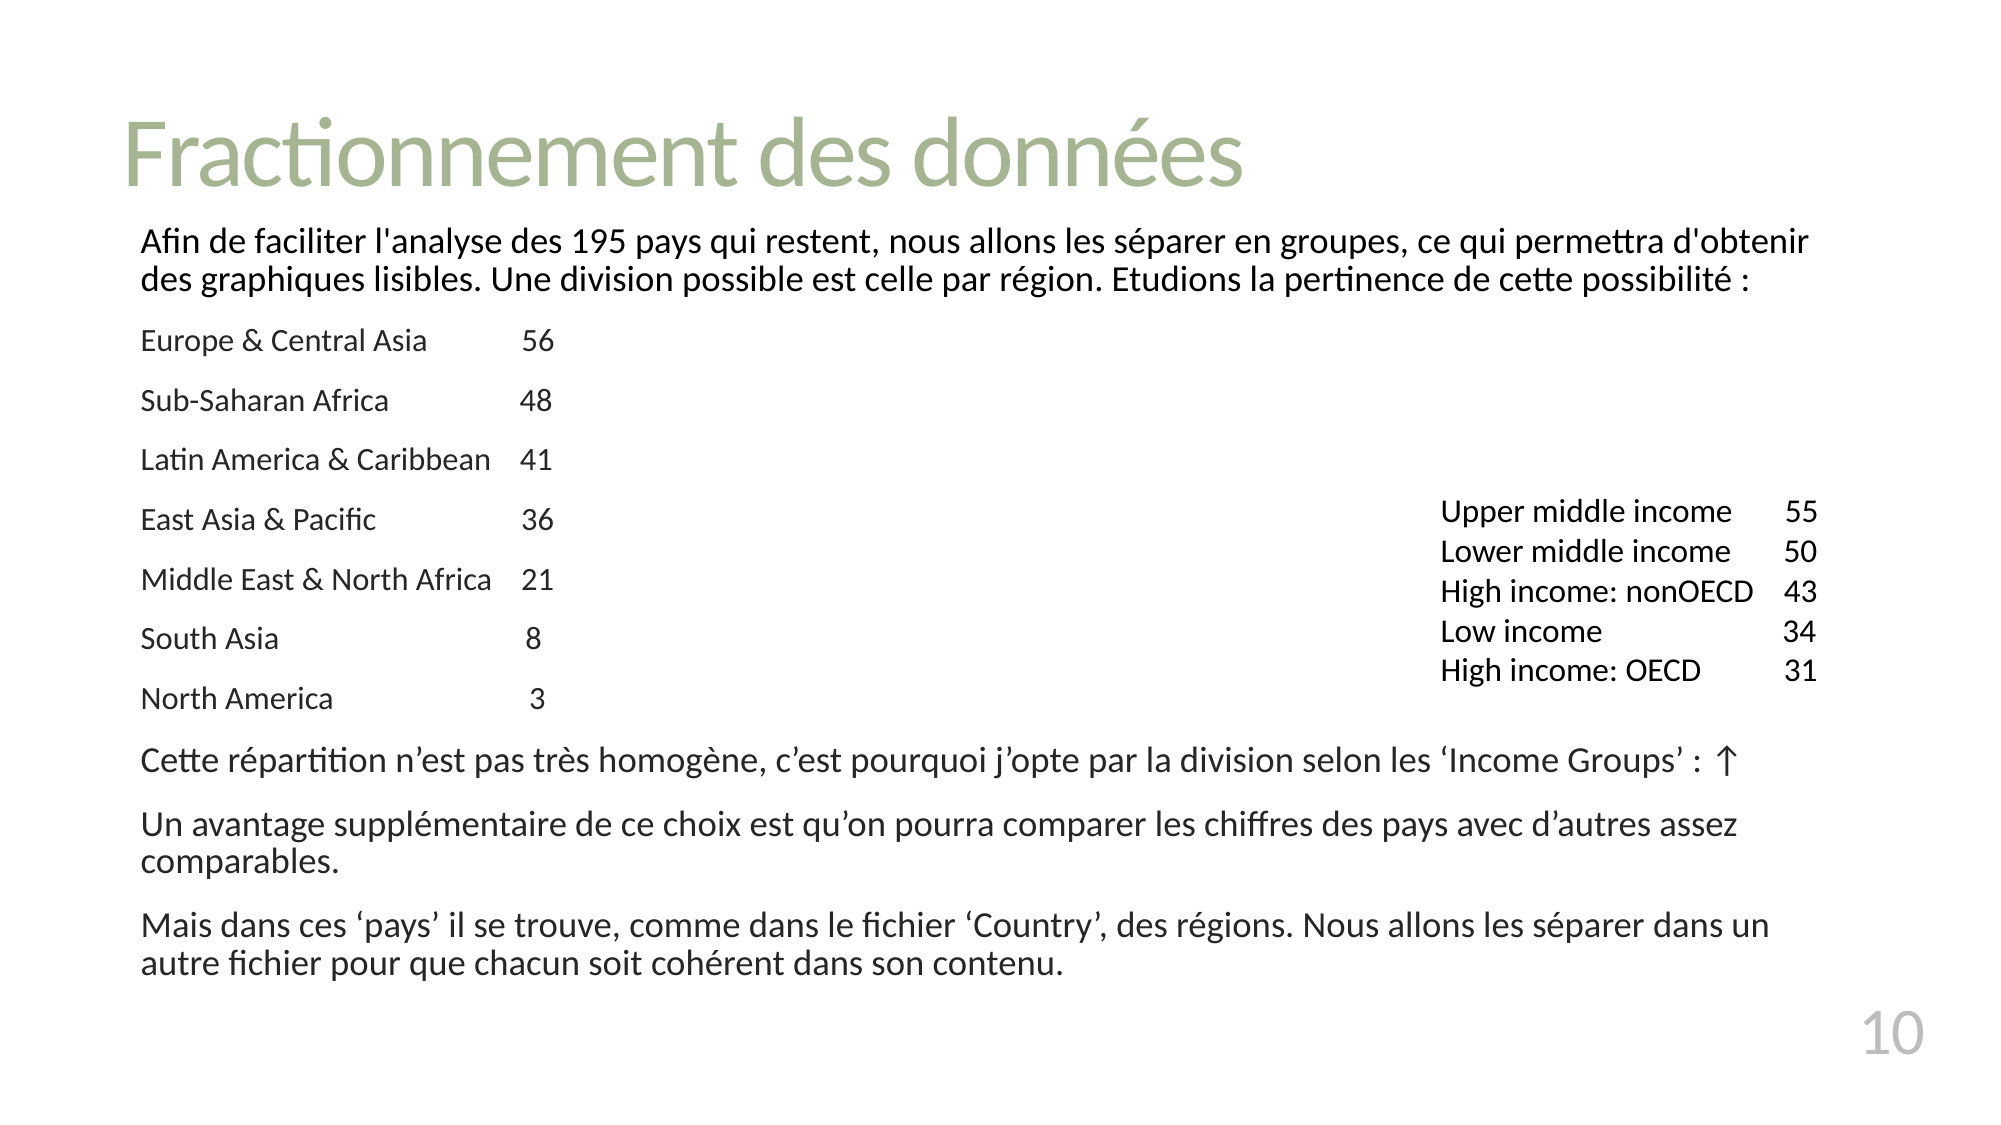

# Fractionnement des données
Afin de faciliter l'analyse des 195 pays qui restent, nous allons les séparer en groupes, ce qui permettra d'obtenir des graphiques lisibles. Une division possible est celle par région. Etudions la pertinence de cette possibilité :
Europe & Central Asia             56
Sub-Saharan Africa                  48
Latin America & Caribbean    41
East Asia & Pacific                    36
Middle East & North Africa    21
South Asia                                  8
North America                           3
Cette répartition n’est pas très homogène, c’est pourquoi j’opte par la division selon les ‘Income Groups’ : ↑
Un avantage supplémentaire de ce choix est qu’on pourra comparer les chiffres des pays avec d’autres assez comparables.
Mais dans ces ‘pays’ il se trouve, comme dans le fichier ‘Country’, des régions. Nous allons les séparer dans un autre fichier pour que chacun soit cohérent dans son contenu.
Upper middle income       55
Lower middle income       50
High income: nonOECD    43
Low income                        34
High income: OECD           31
10